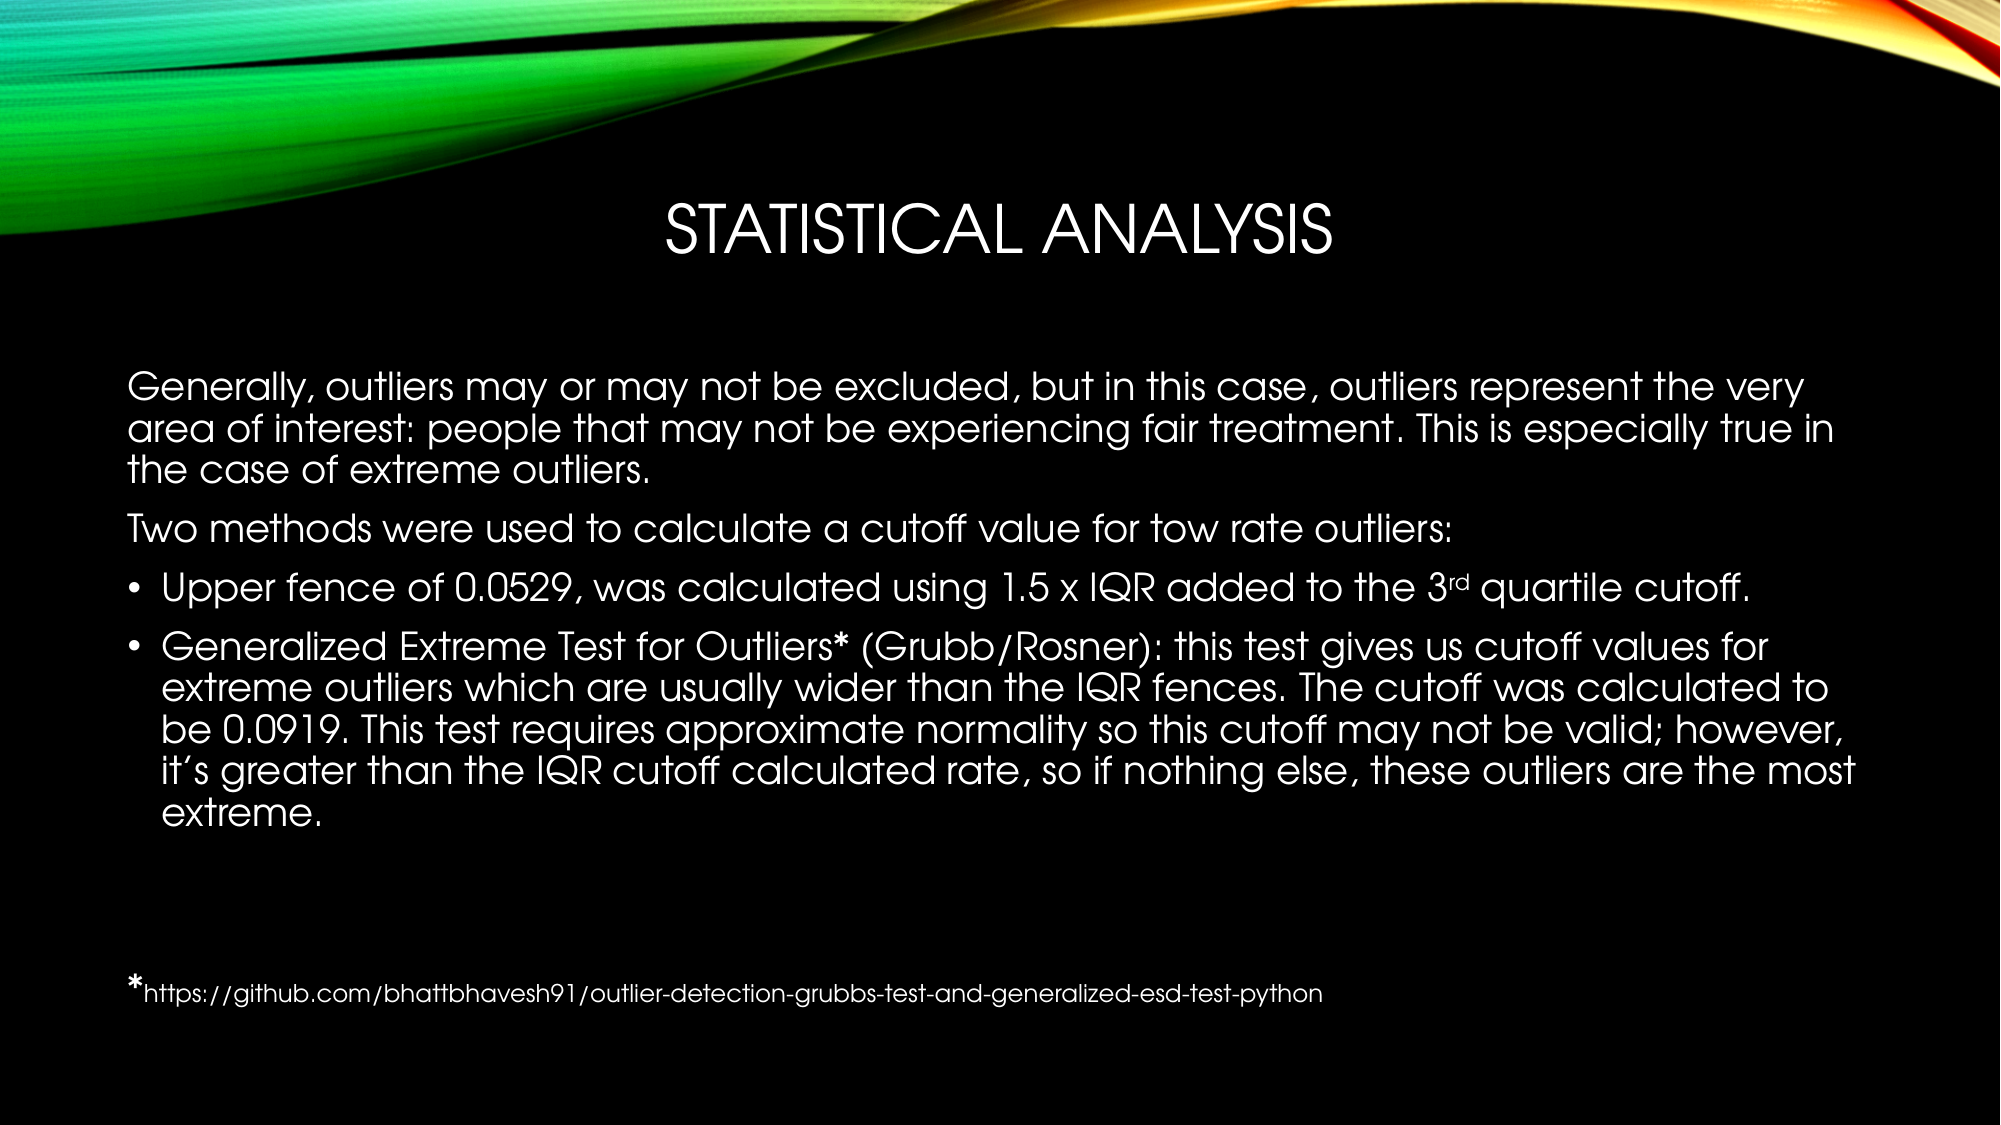

# Statistical analysis
Generally, outliers may or may not be excluded, but in this case, outliers represent the very area of interest: people that may not be experiencing fair treatment. This is especially true in the case of extreme outliers.
Two methods were used to calculate a cutoff value for tow rate outliers:
Upper fence of 0.0529, was calculated using 1.5 x IQR added to the 3rd quartile cutoff.
Generalized Extreme Test for Outliers* (Grubb/Rosner): this test gives us cutoff values for extreme outliers which are usually wider than the IQR fences. The cutoff was calculated to be 0.0919. This test requires approximate normality so this cutoff may not be valid; however, it’s greater than the IQR cutoff calculated rate, so if nothing else, these outliers are the most extreme.

*https://github.com/bhattbhavesh91/outlier-detection-grubbs-test-and-generalized-esd-test-python